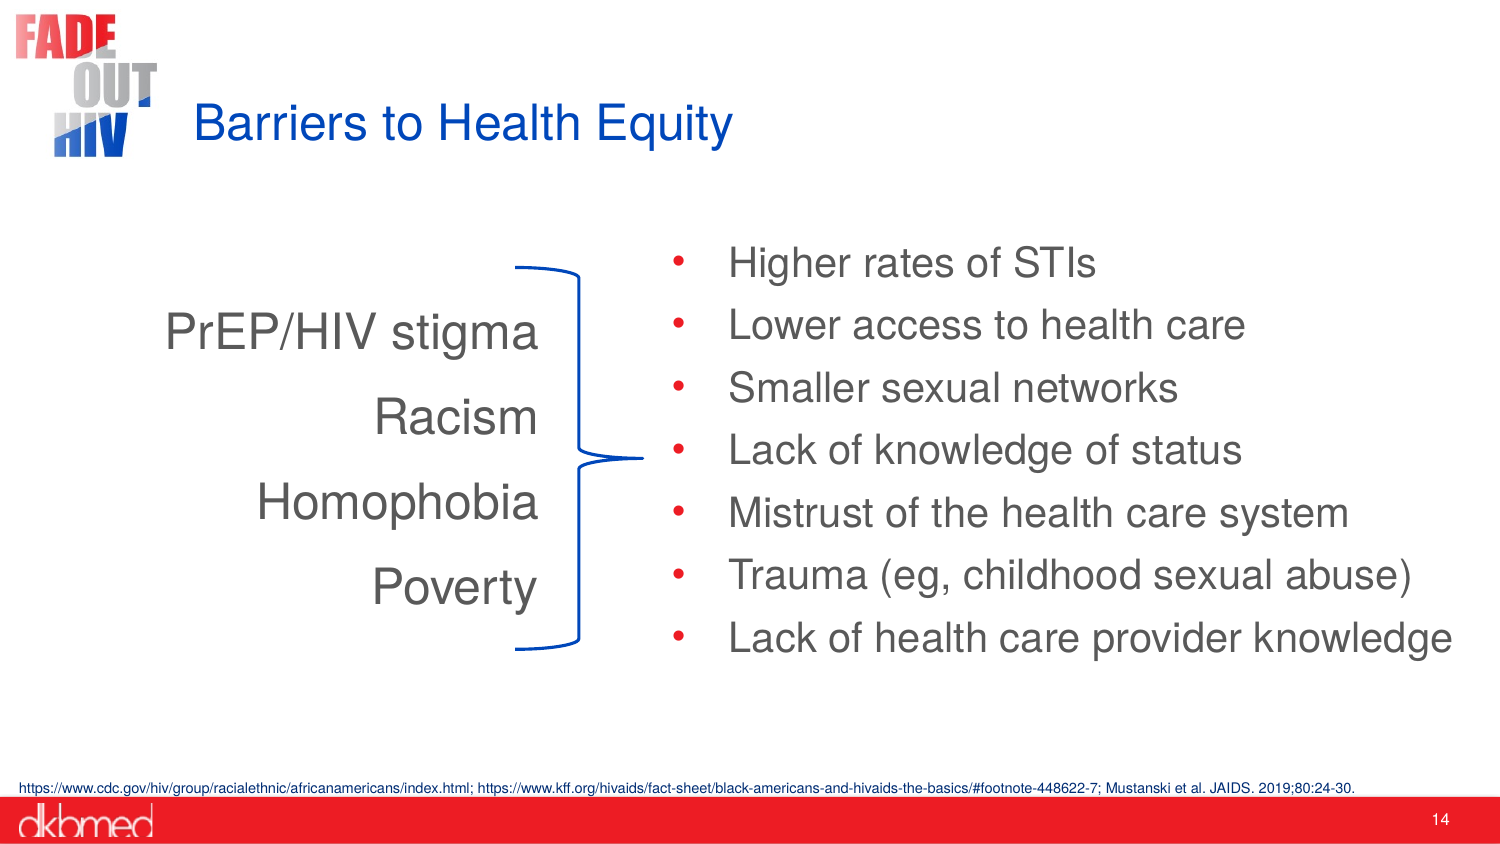

# Barriers to Health Equity
Higher rates of STIs
Lower access to health care
Smaller sexual networks
Lack of knowledge of status
Mistrust of the health care system
Trauma (eg, childhood sexual abuse)
Lack of health care provider knowledge

PrEP/HIV stigma
Racism
Homophobia
Poverty
https://www.cdc.gov/hiv/group/racialethnic/africanamericans/index.html; https://www.kff.org/hivaids/fact-sheet/black-americans-and-hivaids-the-basics/#footnote-448622-7; Mustanski et al. JAIDS. 2019;80:24-30.
14